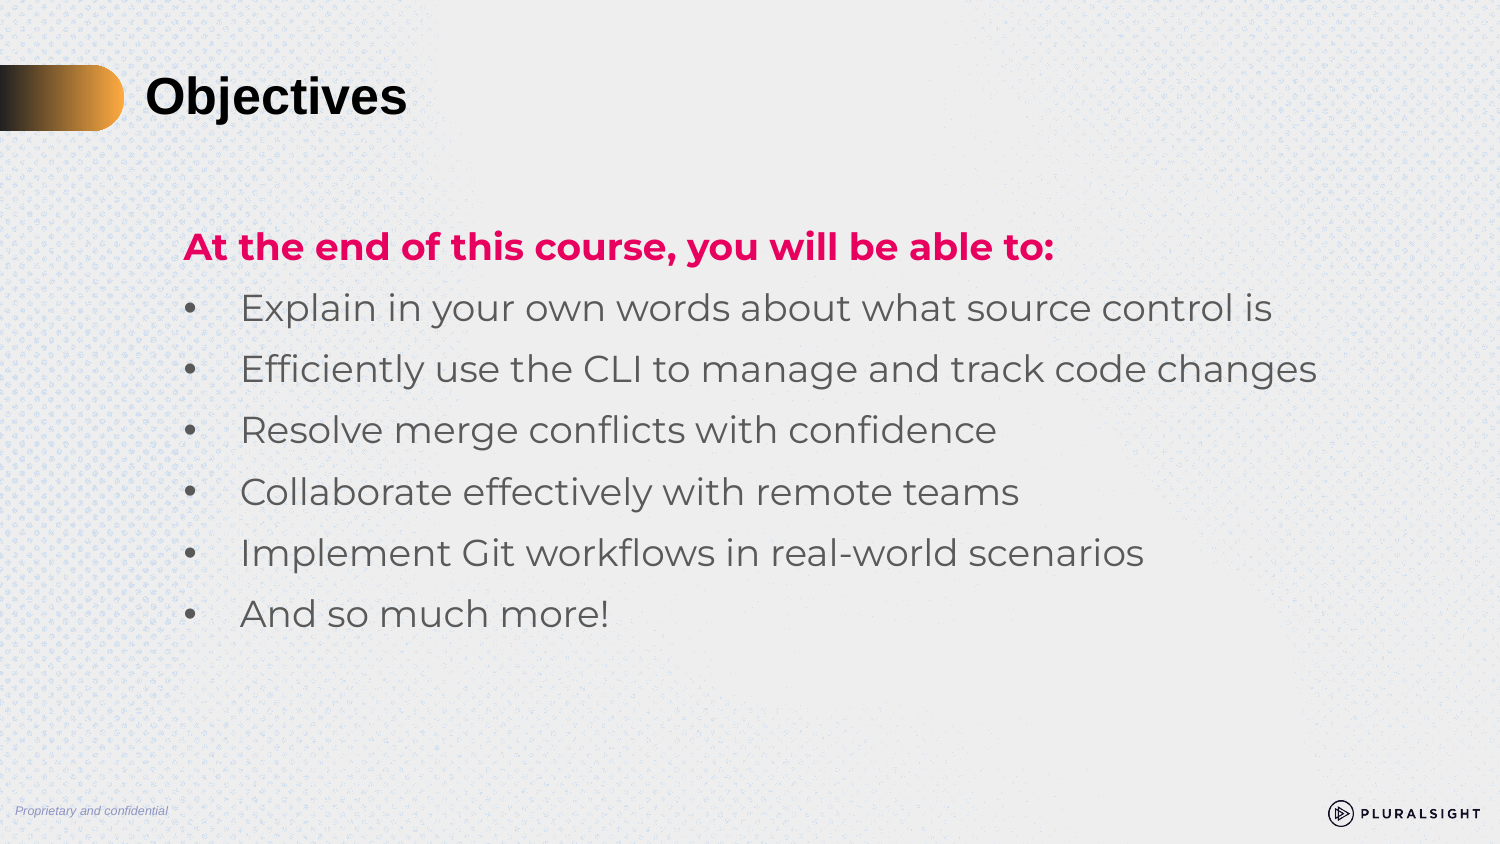

# Objectives
At the end of this course, you will be able to:
Explain in your own words about what source control is
Efficiently use the CLI to manage and track code changes
Resolve merge conflicts with confidence
Collaborate effectively with remote teams
Implement Git workflows in real-world scenarios
And so much more!